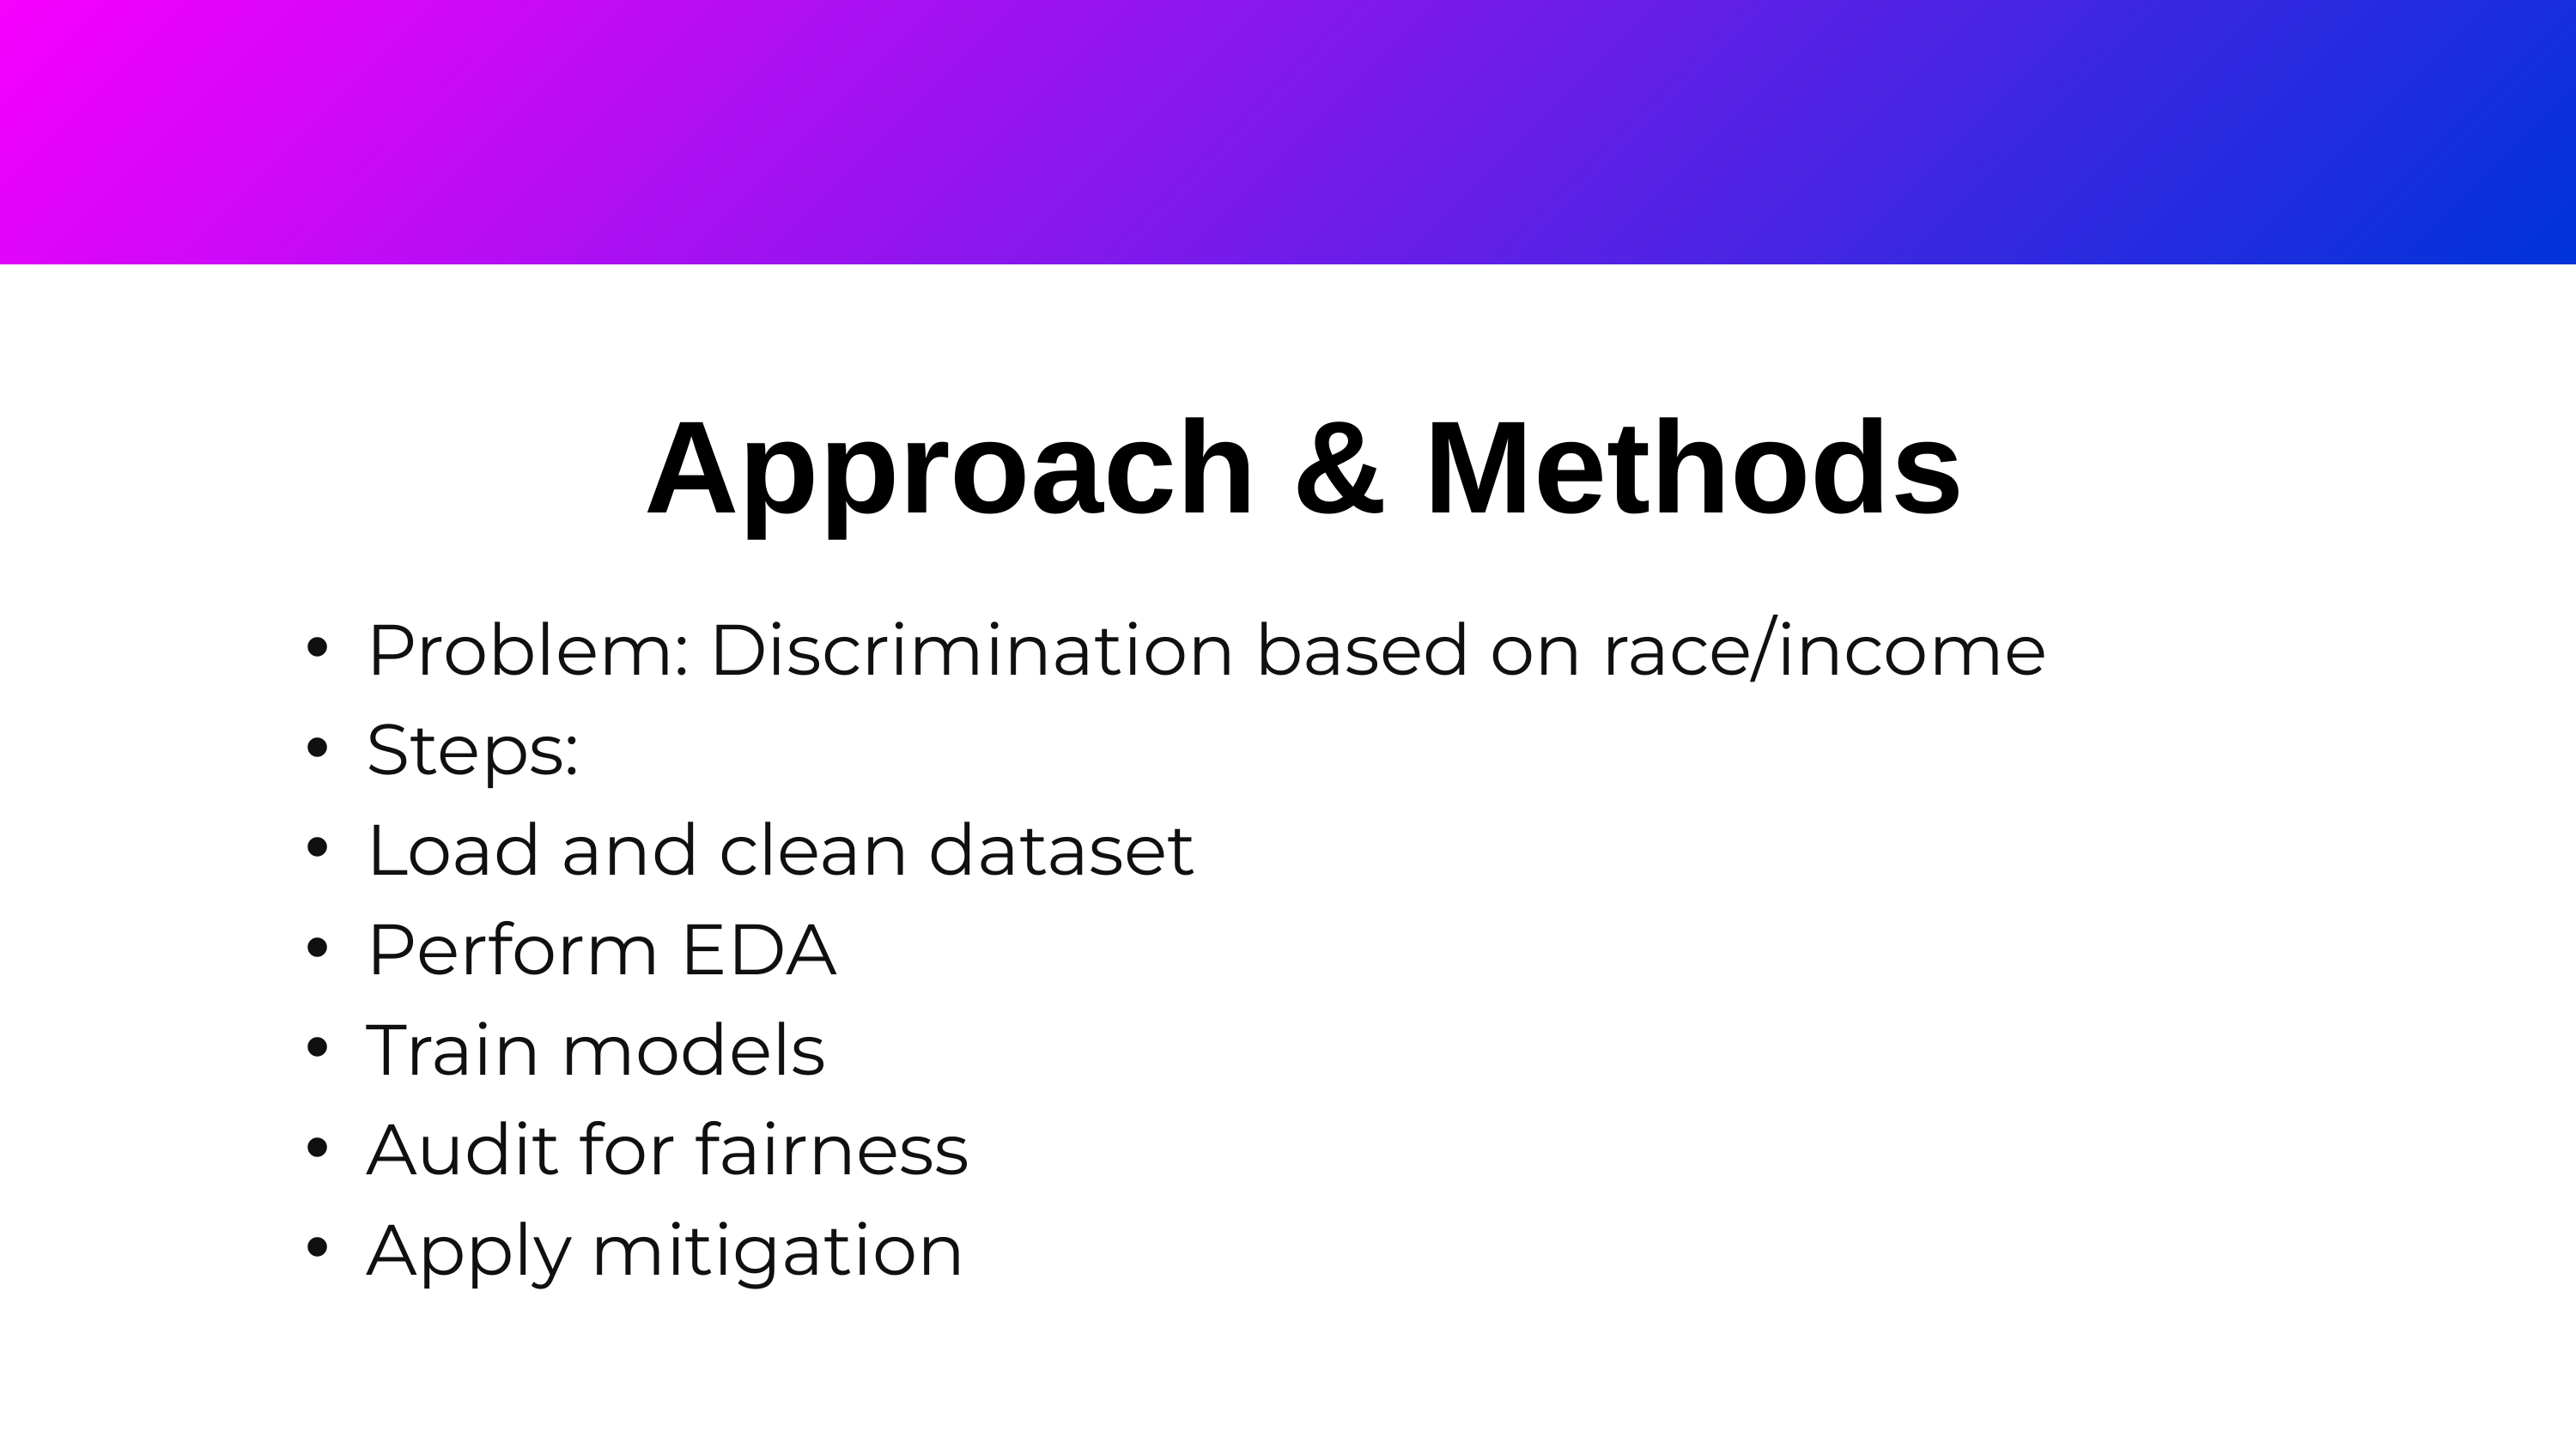

Approach & Methods
Problem: Discrimination based on race/income
Steps:
Load and clean dataset
Perform EDA
Train models
Audit for fairness
Apply mitigation